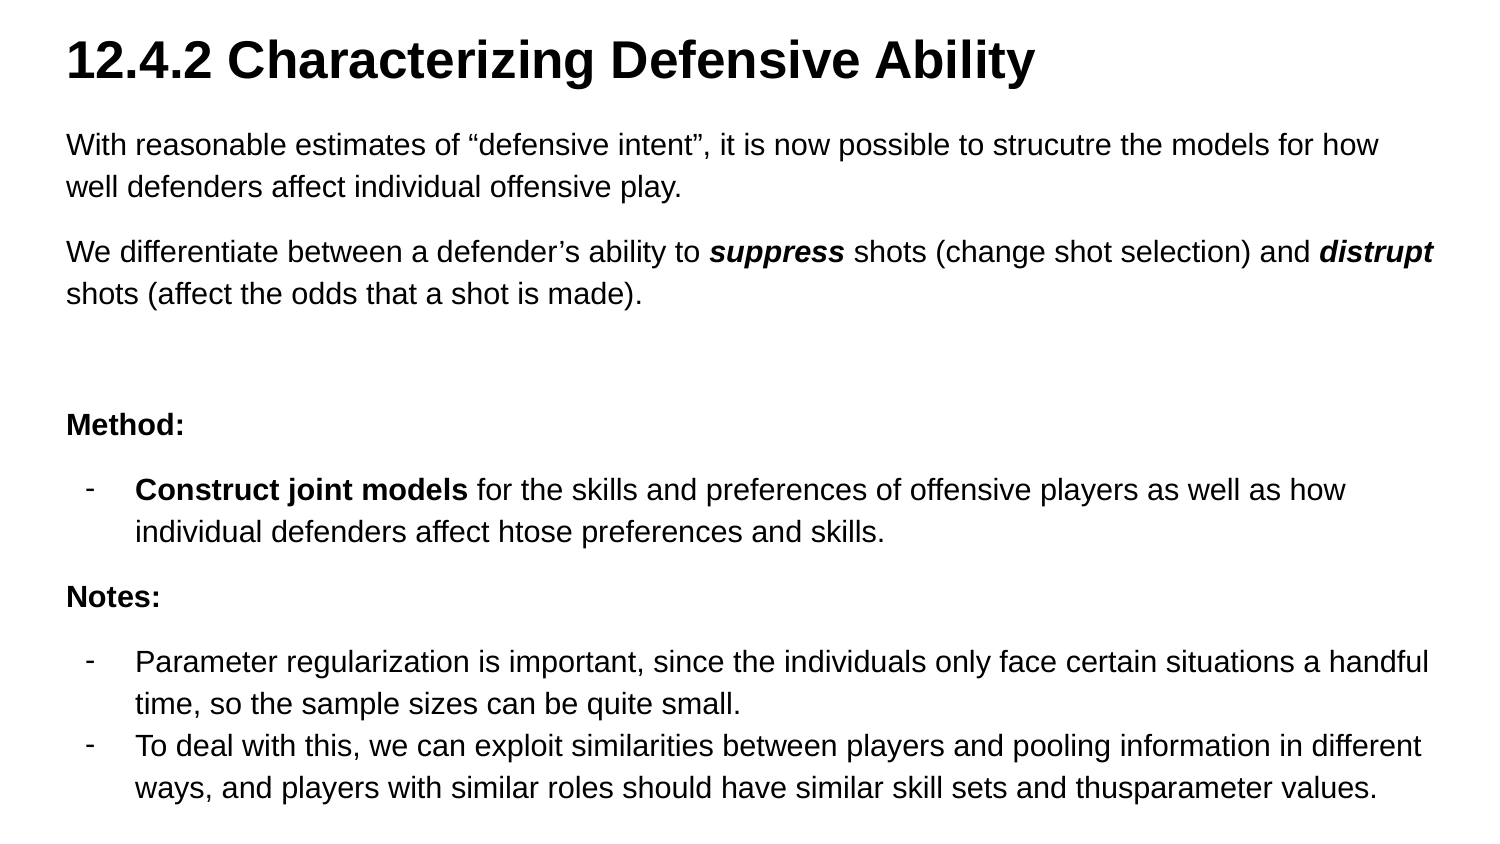

# 12.4.2 Characterizing Defensive Ability
With reasonable estimates of “defensive intent”, it is now possible to strucutre the models for how well defenders affect individual offensive play.
We differentiate between a defender’s ability to suppress shots (change shot selection) and distrupt shots (affect the odds that a shot is made).

Method:
Construct joint models for the skills and preferences of offensive players as well as how individual defenders affect htose preferences and skills.
Notes:
Parameter regularization is important, since the individuals only face certain situations a handful time, so the sample sizes can be quite small.
To deal with this, we can exploit similarities between players and pooling information in different ways, and players with similar roles should have similar skill sets and thusparameter values.